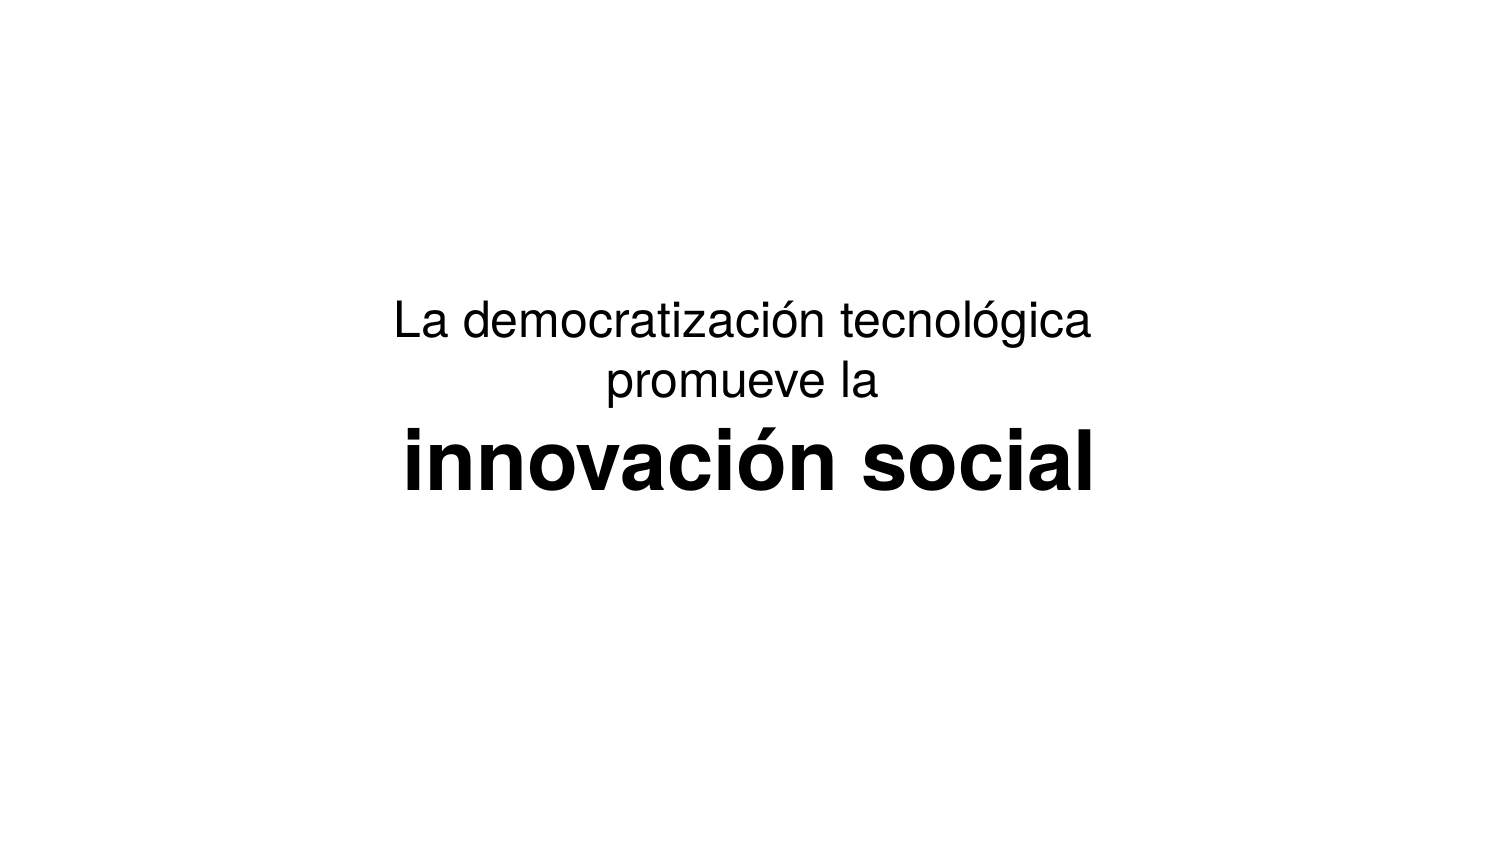

La democratización tecnológica
promueve la
innovación social